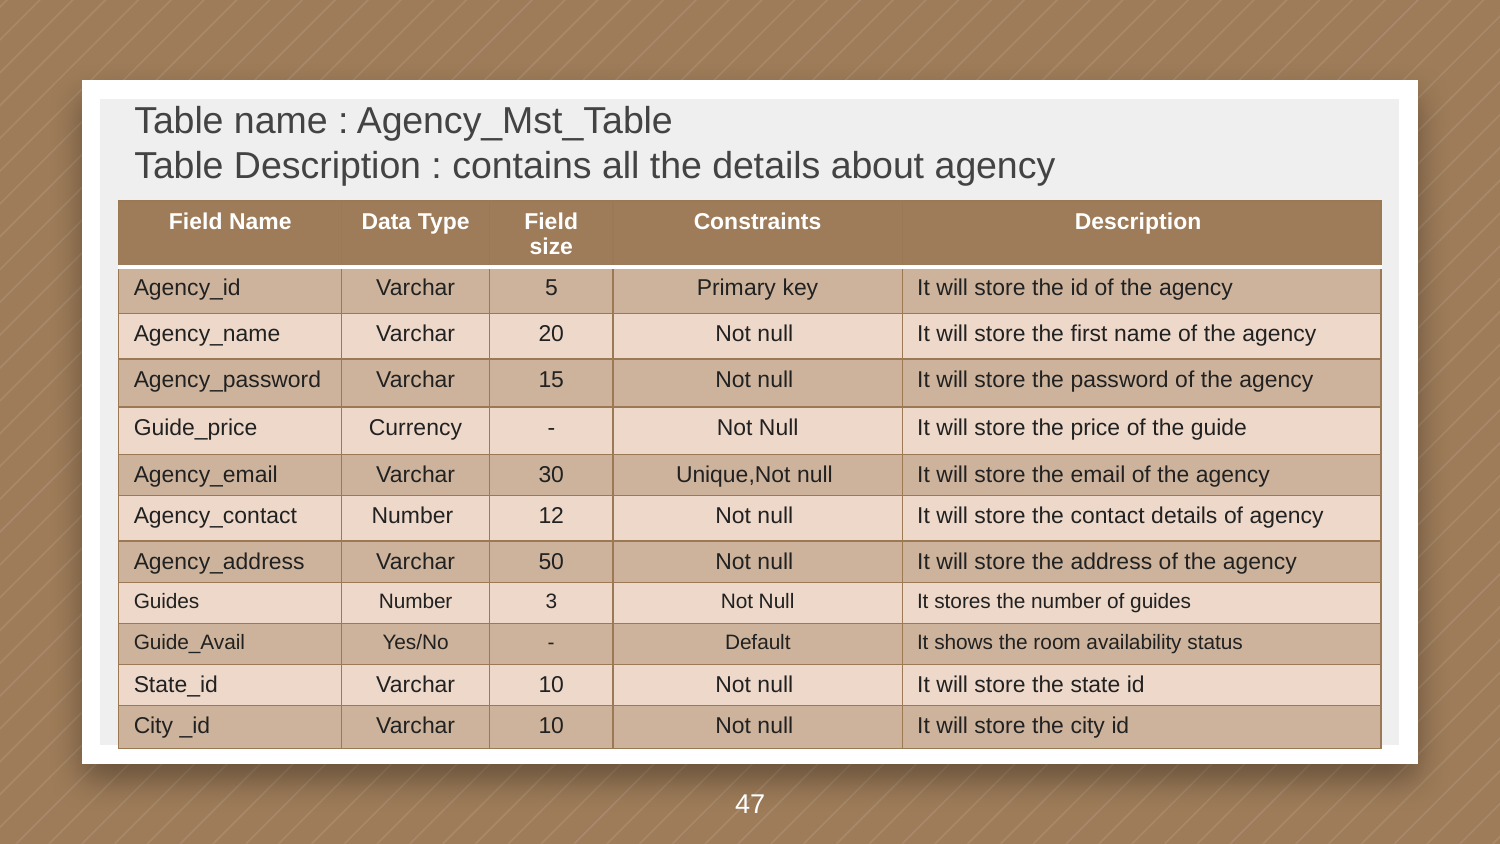

# Table name : Agency_Mst_Table Table Description : contains all the details about agency
| Field Name | Data Type | Field size | Constraints | Description |
| --- | --- | --- | --- | --- |
| Agency\_id | Varchar | 5 | Primary key | It will store the id of the agency |
| Agency\_name | Varchar | 20 | Not null | It will store the first name of the agency |
| Agency\_password | Varchar | 15 | Not null | It will store the password of the agency |
| Guide\_price | Currency | - | Not Null | It will store the price of the guide |
| Agency\_email | Varchar | 30 | Unique,Not null | It will store the email of the agency |
| Agency\_contact | Number | 12 | Not null | It will store the contact details of agency |
| Agency\_address | Varchar | 50 | Not null | It will store the address of the agency |
| Guides | Number | 3 | Not Null | It stores the number of guides |
| Guide\_Avail | Yes/No | - | Default | It shows the room availability status |
| State\_id | Varchar | 10 | Not null | It will store the state id |
| City \_id | Varchar | 10 | Not null | It will store the city id |
47